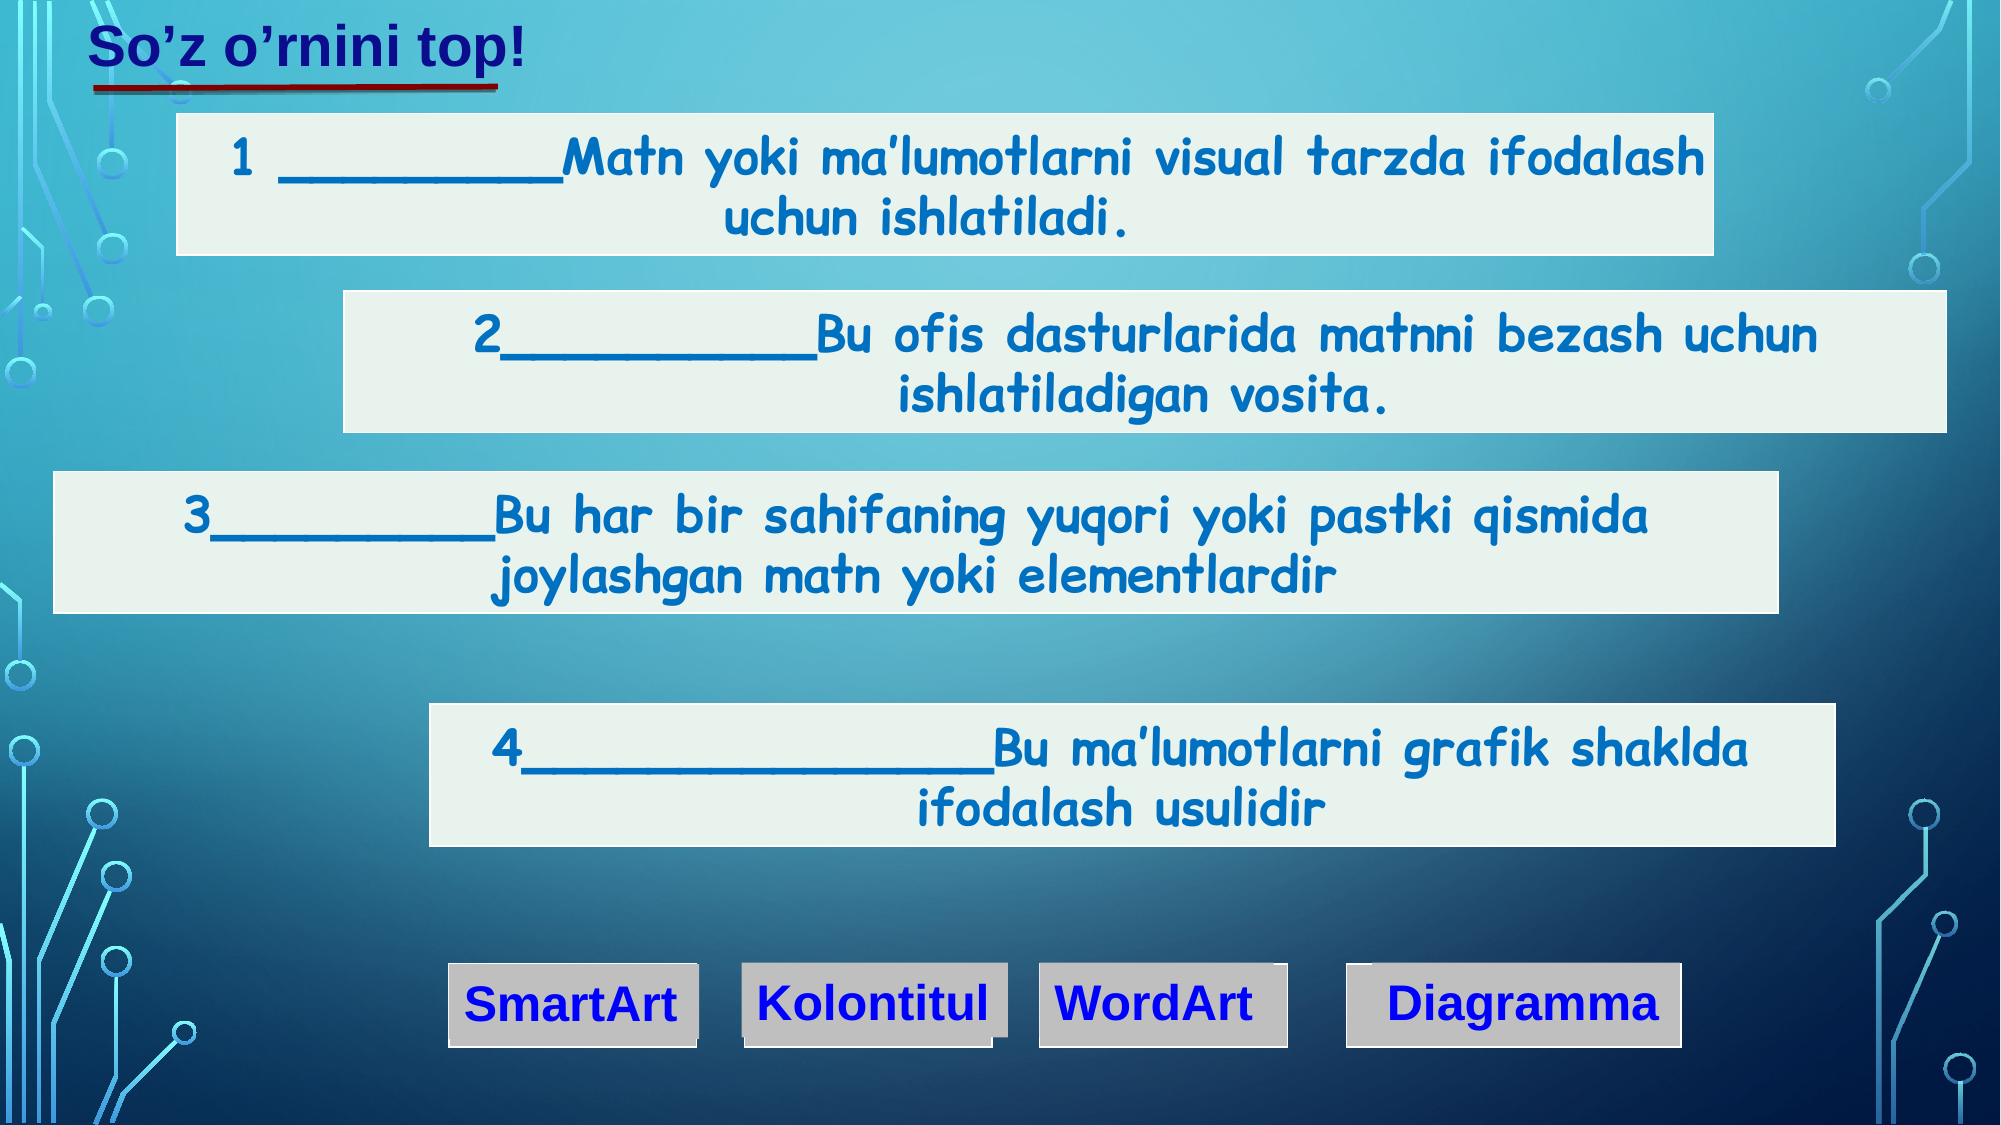

So’z o’rnini top!
  1 _________Matn yoki ma’lumotlarni visual tarzda ifodalash
uchun ishlatiladi.
 2__________Bu ofis dasturlarida matnni bezash uchun
ishlatiladigan vosita.
3_________Bu har bir sahifaning yuqori yoki pastki qismida
joylashgan matn yoki elementlardir
4_______________Bu ma’lumotlarni grafik shaklda
ifodalash usulidir
Kolontitul
WordArt
Diagramma

SmartArt